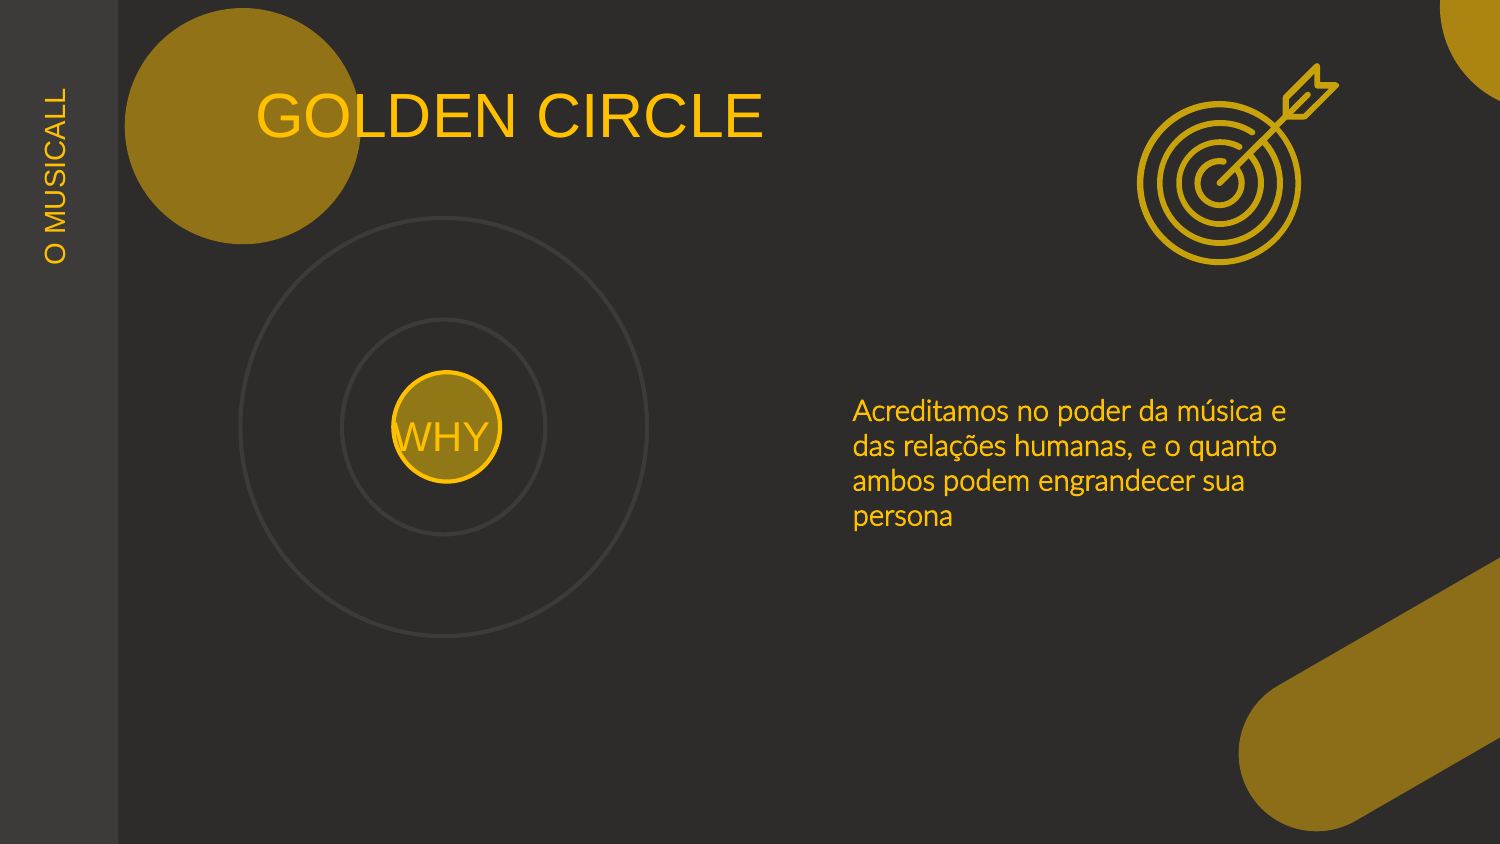

GOLDEN CIRCLE

# O MUSICALL

Acreditamos no poder da música e das relações humanas, e o quanto ambos podem engrandecer sua persona
WHY